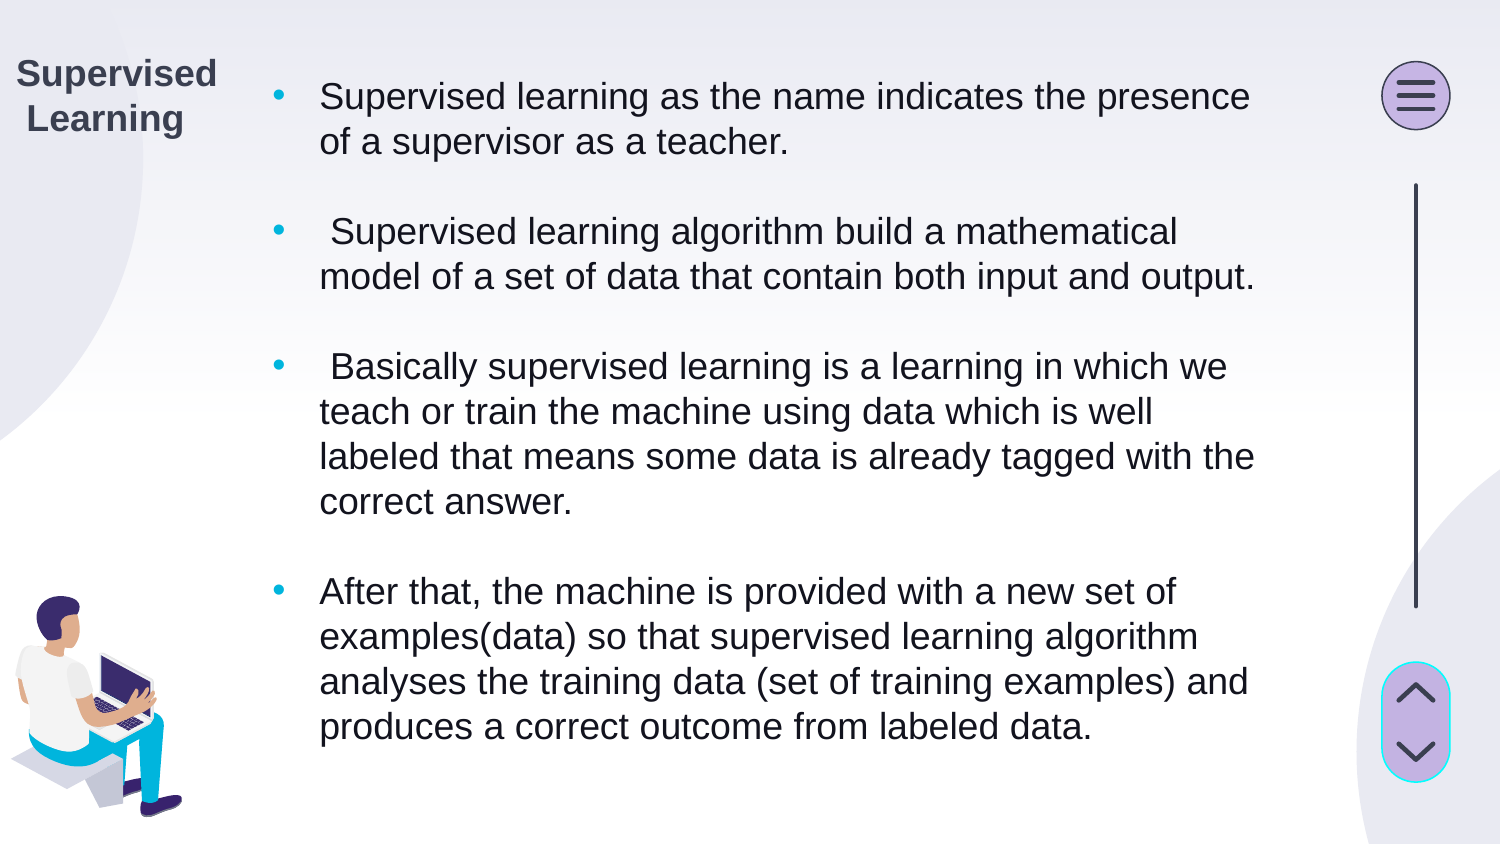

Supervised
 Learning
Supervised learning as the name indicates the presence of a supervisor as a teacher.

 Supervised learning algorithm build a mathematical model of a set of data that contain both input and output.

 Basically supervised learning is a learning in which we teach or train the machine using data which is well labeled that means some data is already tagged with the correct answer.

After that, the machine is provided with a new set of examples(data) so that supervised learning algorithm analyses the training data (set of training examples) and produces a correct outcome from labeled data.